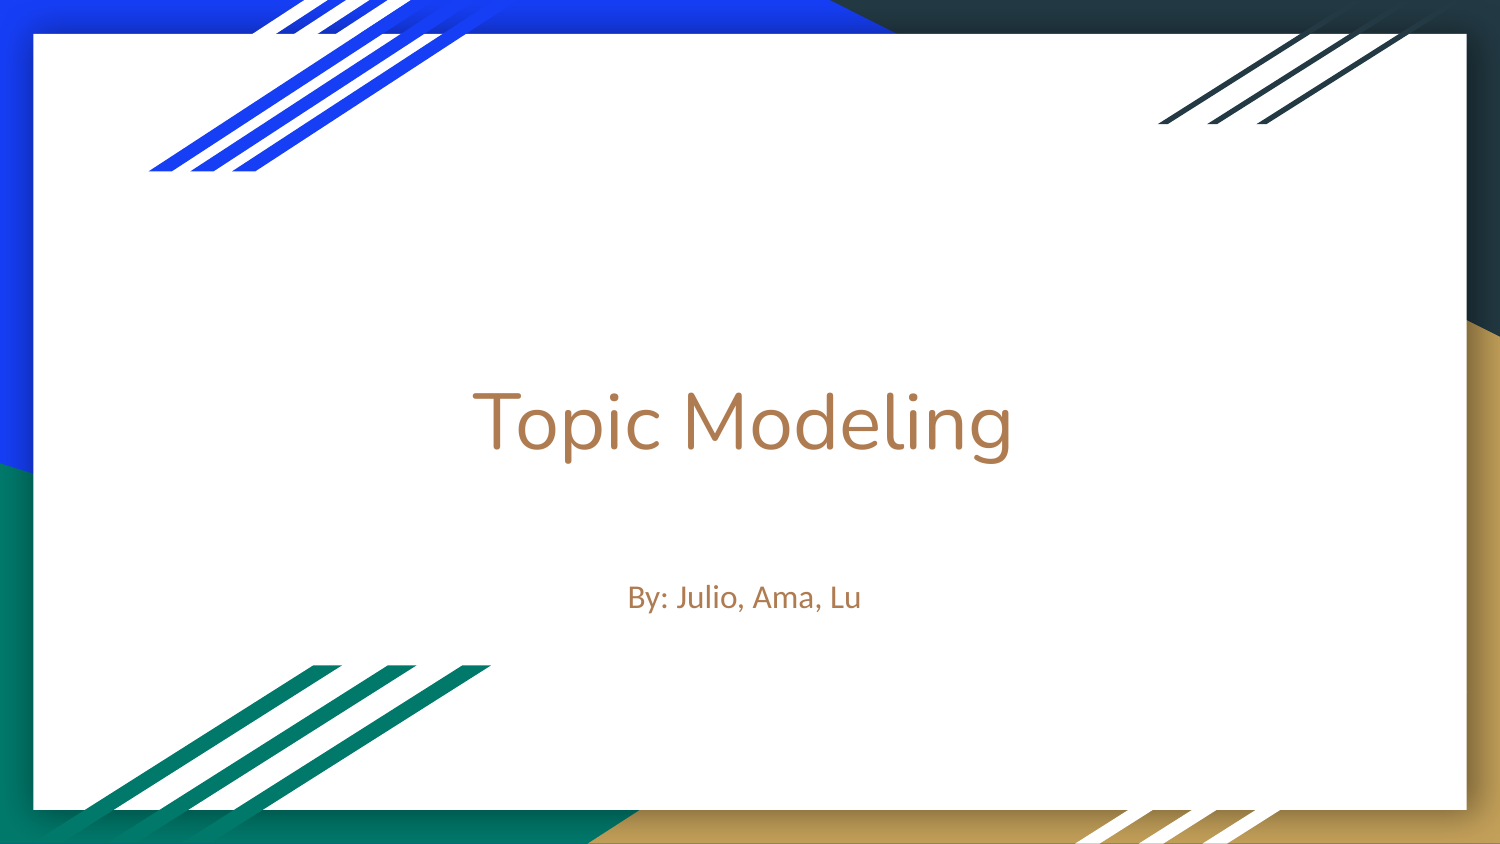

# Topic Modeling
By: Julio, Ama, Lu